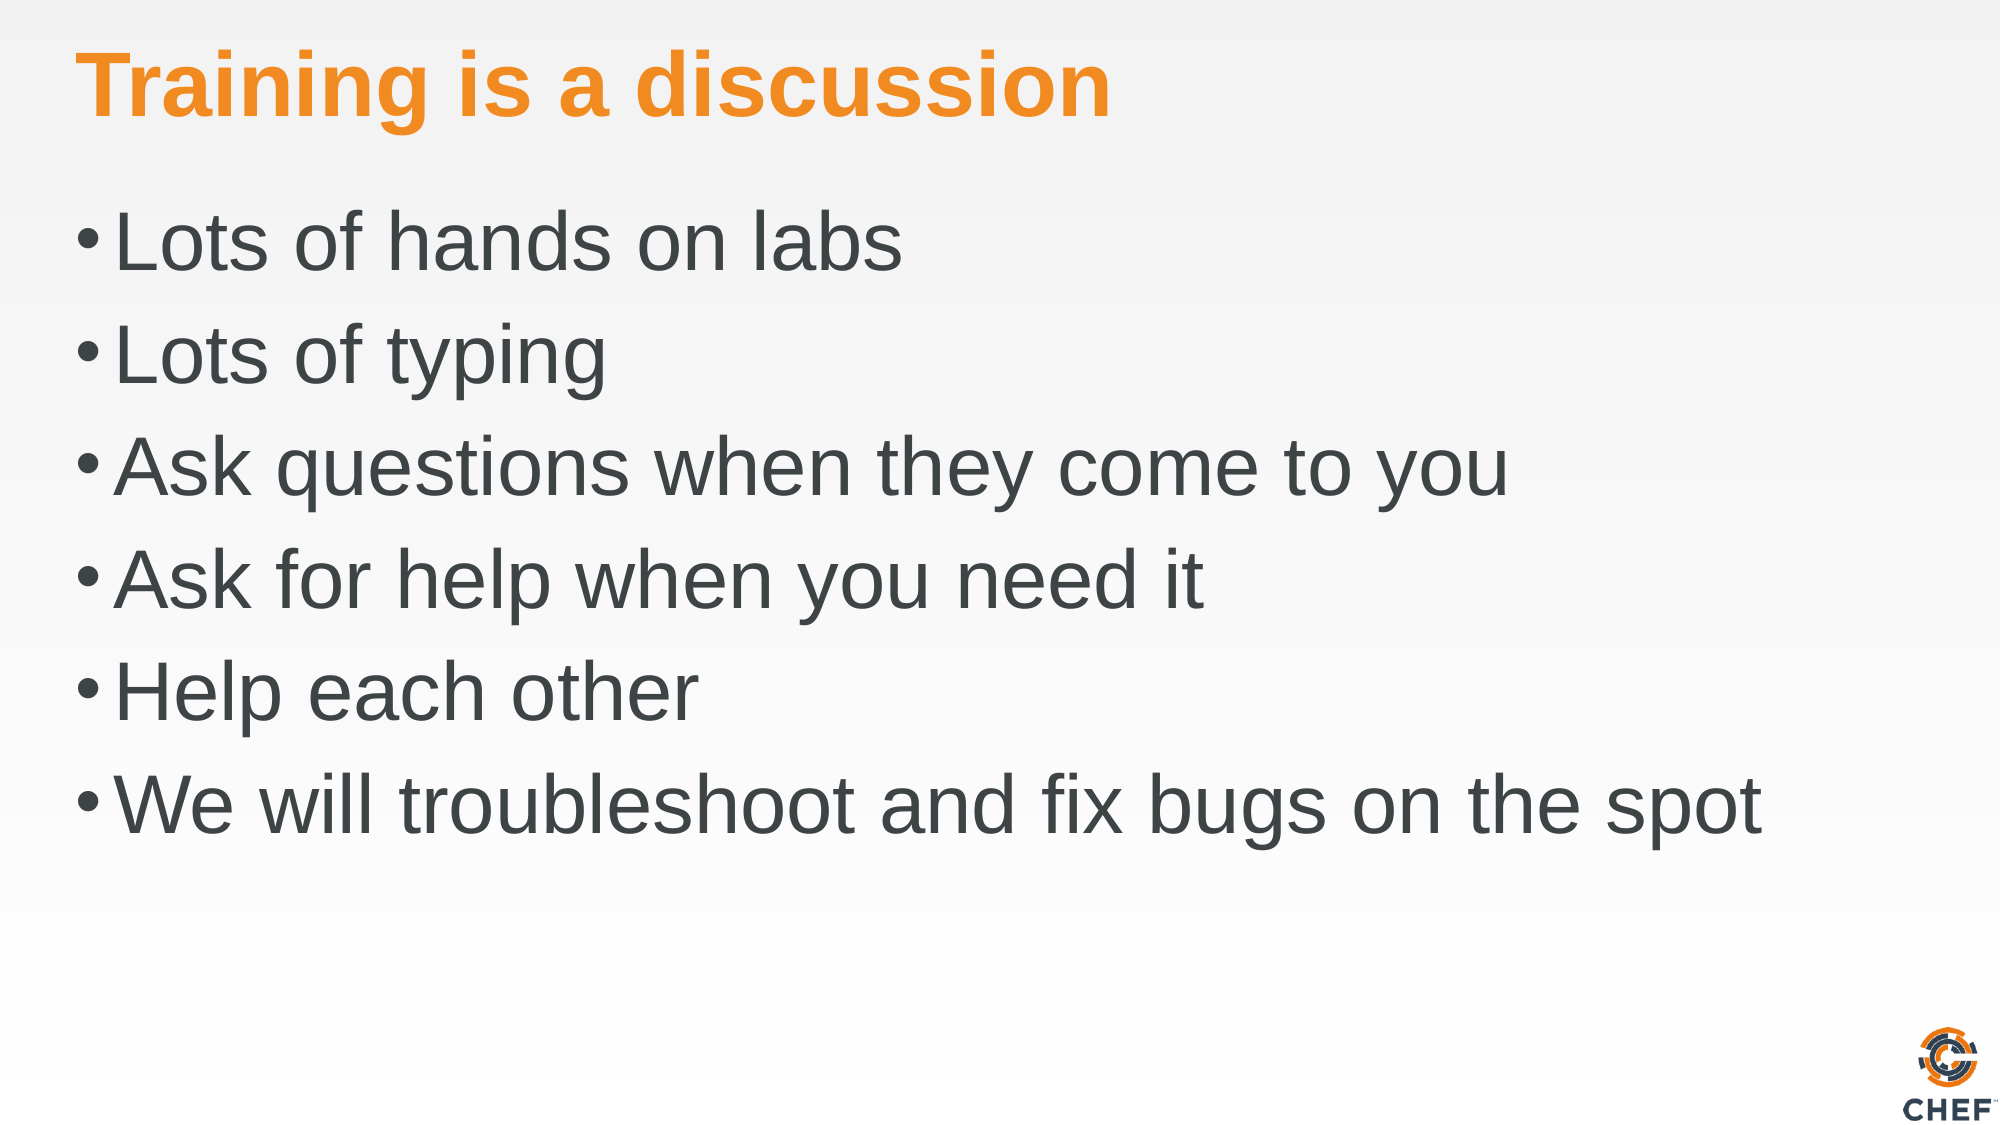

# Training is a discussion
Lots of hands on labs
Lots of typing
Ask questions when they come to you
Ask for help when you need it
Help each other
We will troubleshoot and fix bugs on the spot